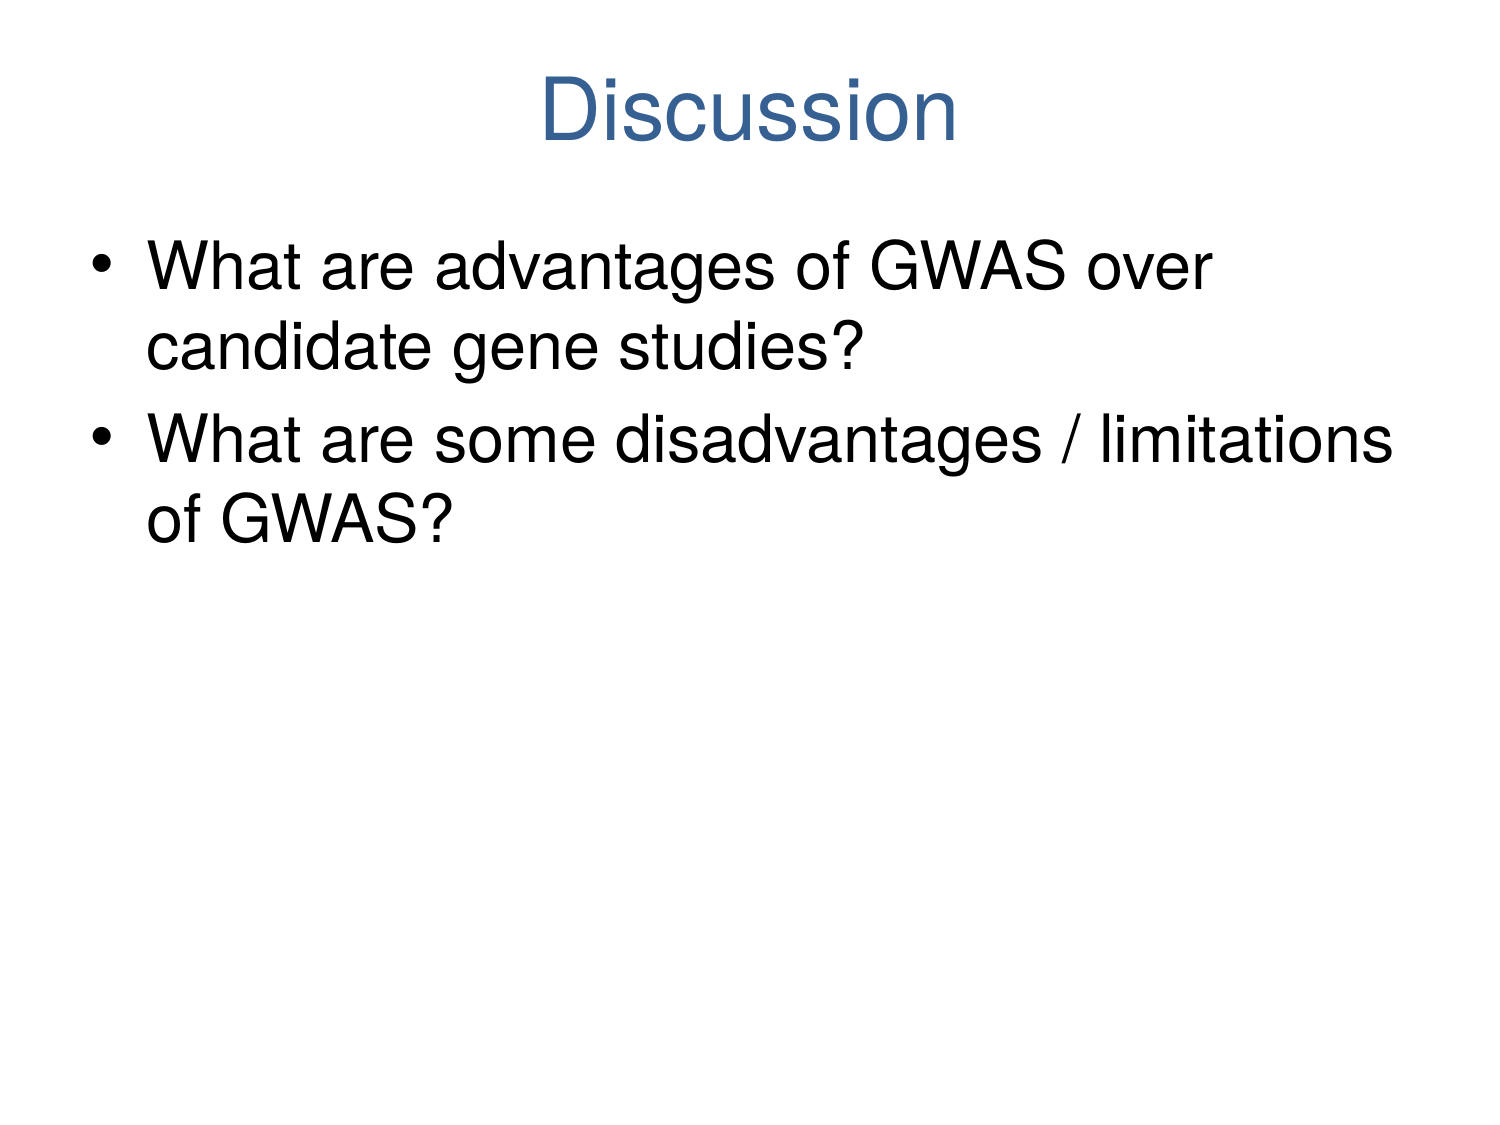

# Discussion
What are advantages of GWAS over candidate gene studies?
What are some disadvantages / limitations of GWAS?